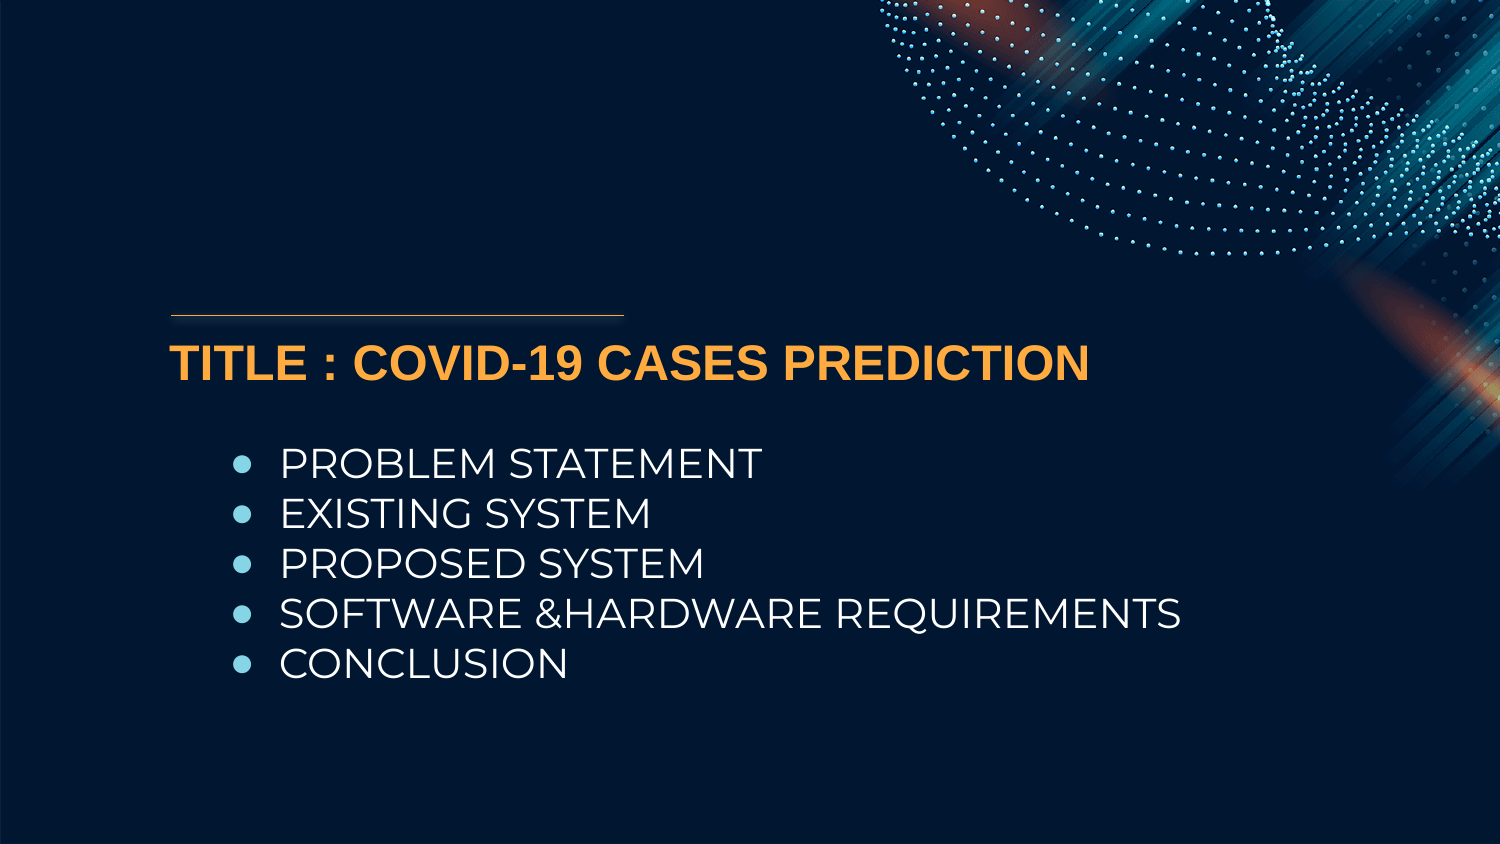

# TITLE : COVID-19 CASES PREDICTION
PROBLEM STATEMENT
EXISTING SYSTEM
PROPOSED SYSTEM
SOFTWARE &HARDWARE REQUIREMENTS
CONCLUSION